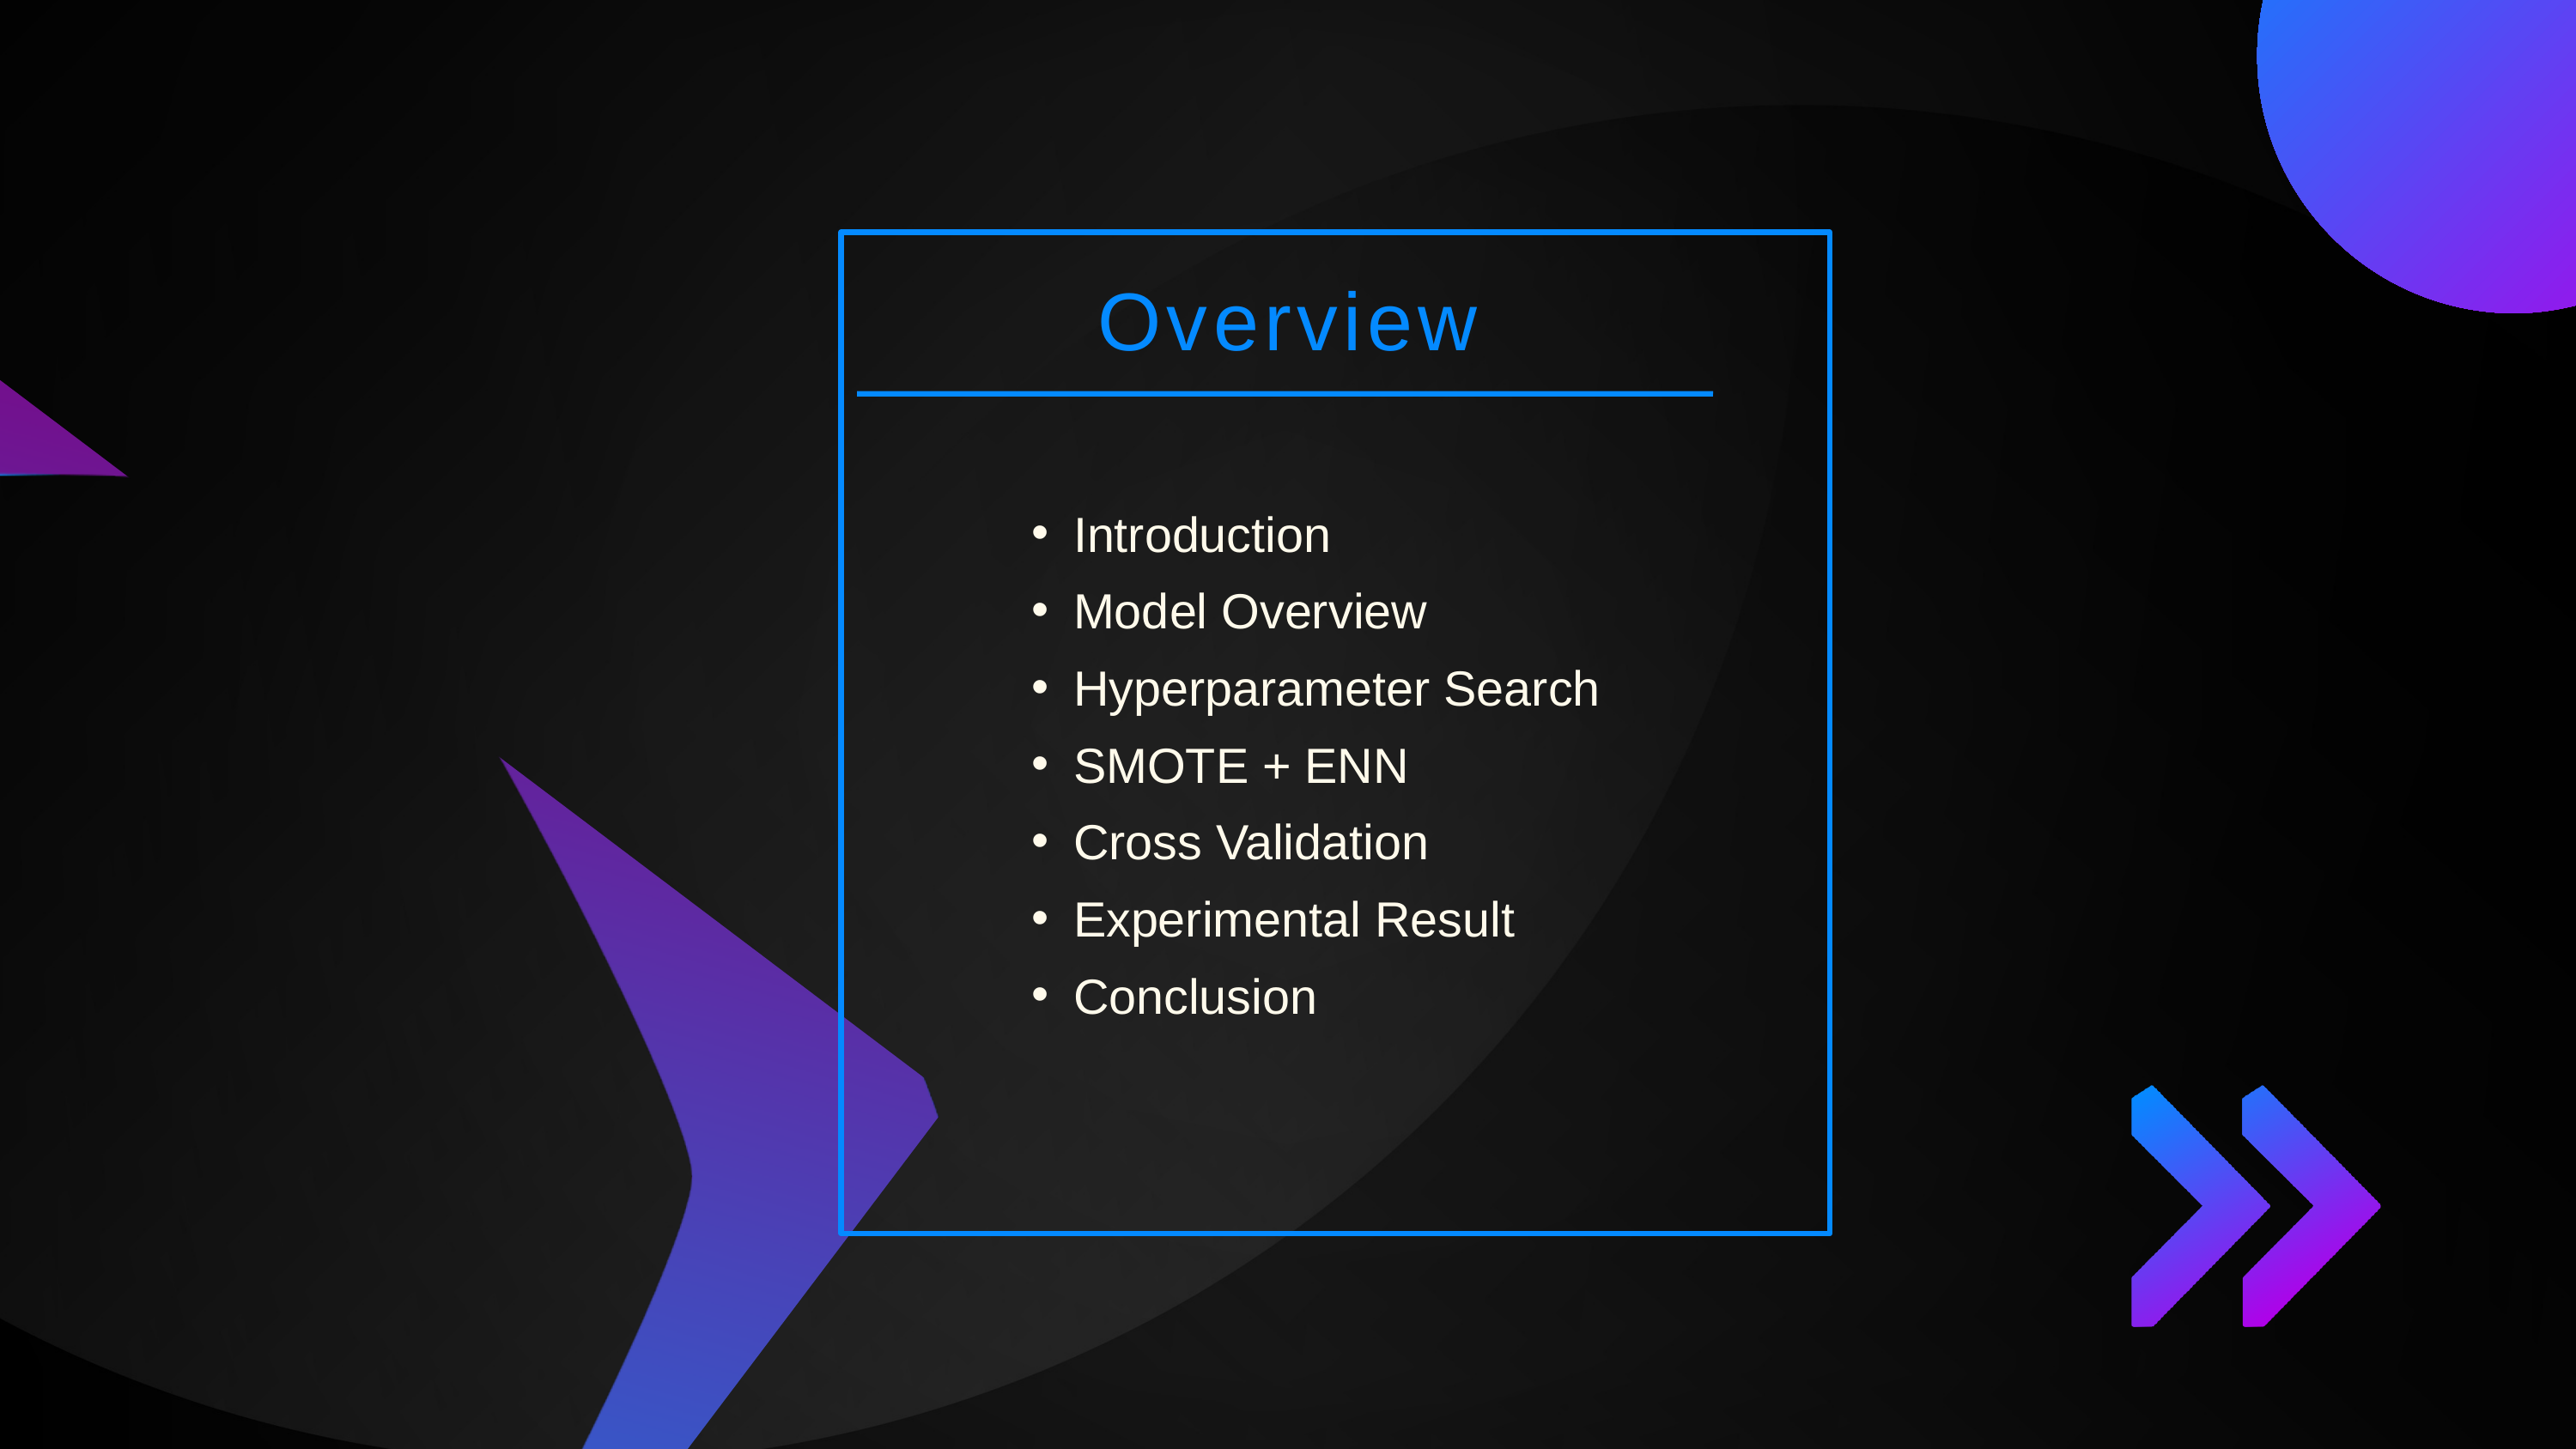

Overview

Introduction
Model Overview
Hyperparameter Search
SMOTE + ENN
Cross Validation
Experimental Result
Conclusion